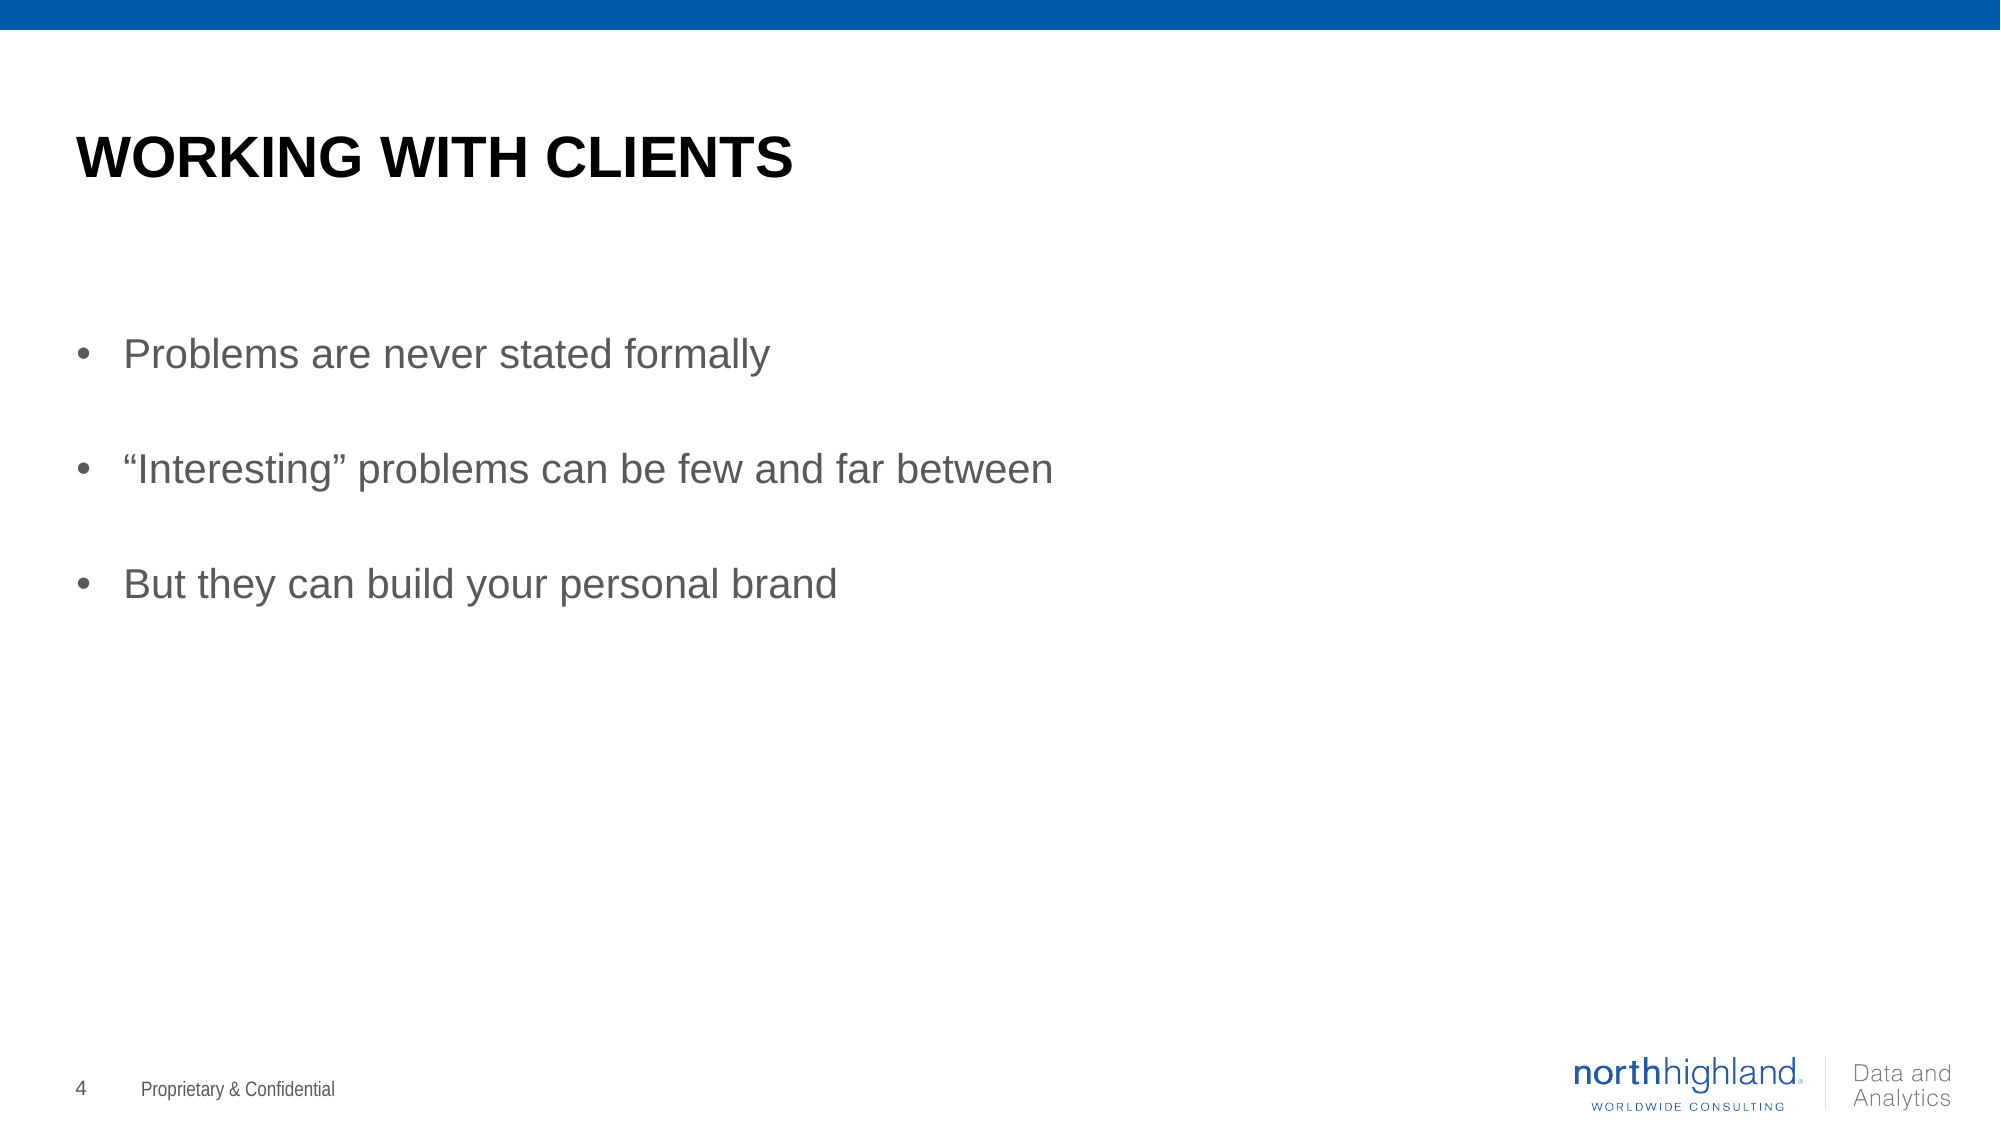

# Working with clients
Problems are never stated formally

“Interesting” problems can be few and far between

But they can build your personal brand